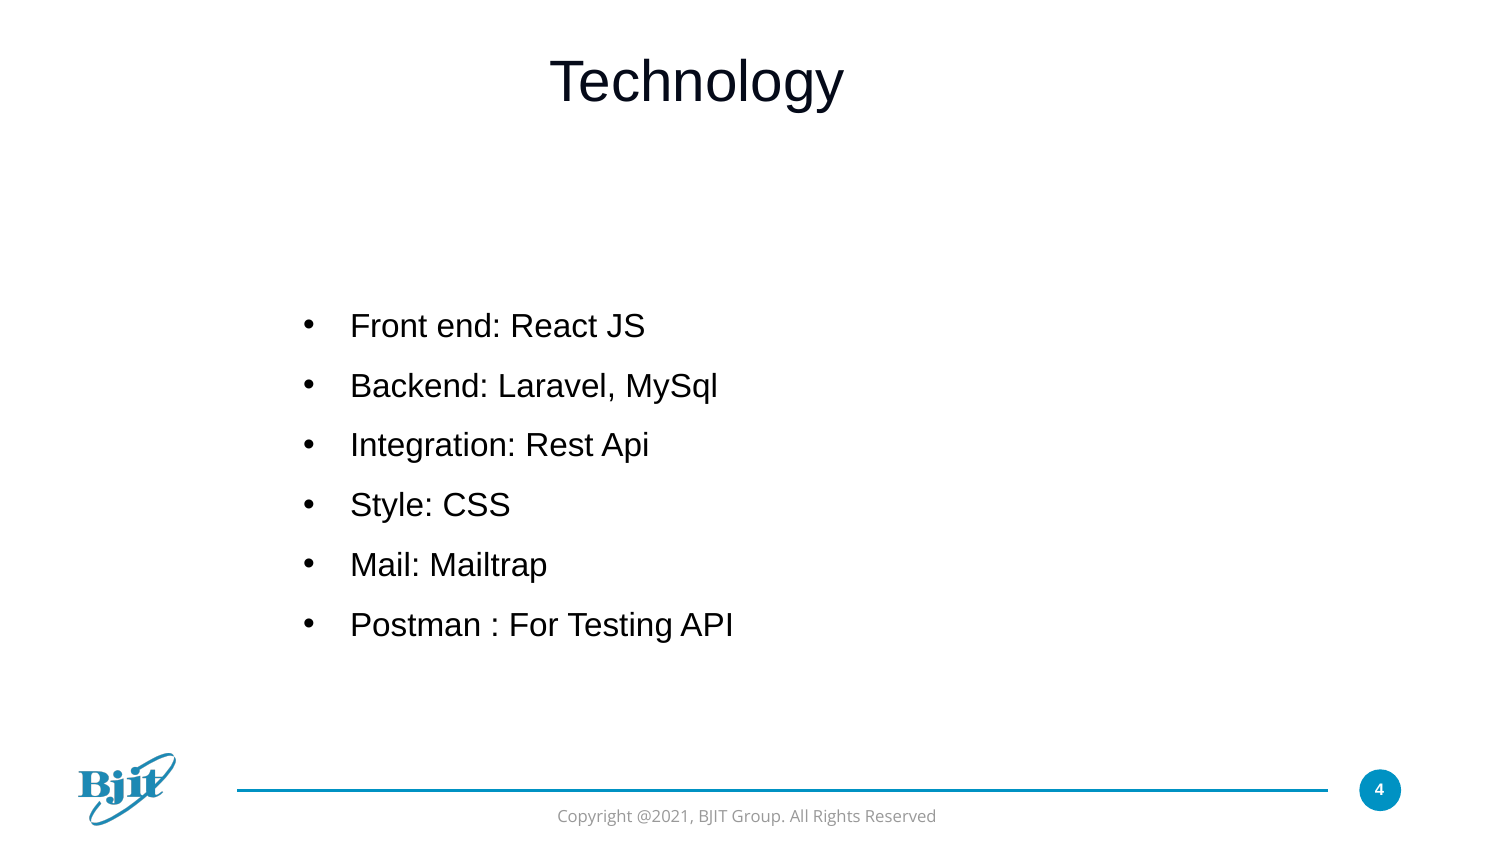

# Technology
Front end: React JS
Backend: Laravel, MySql
Integration: Rest Api
Style: CSS
Mail: Mailtrap
Postman : For Testing API